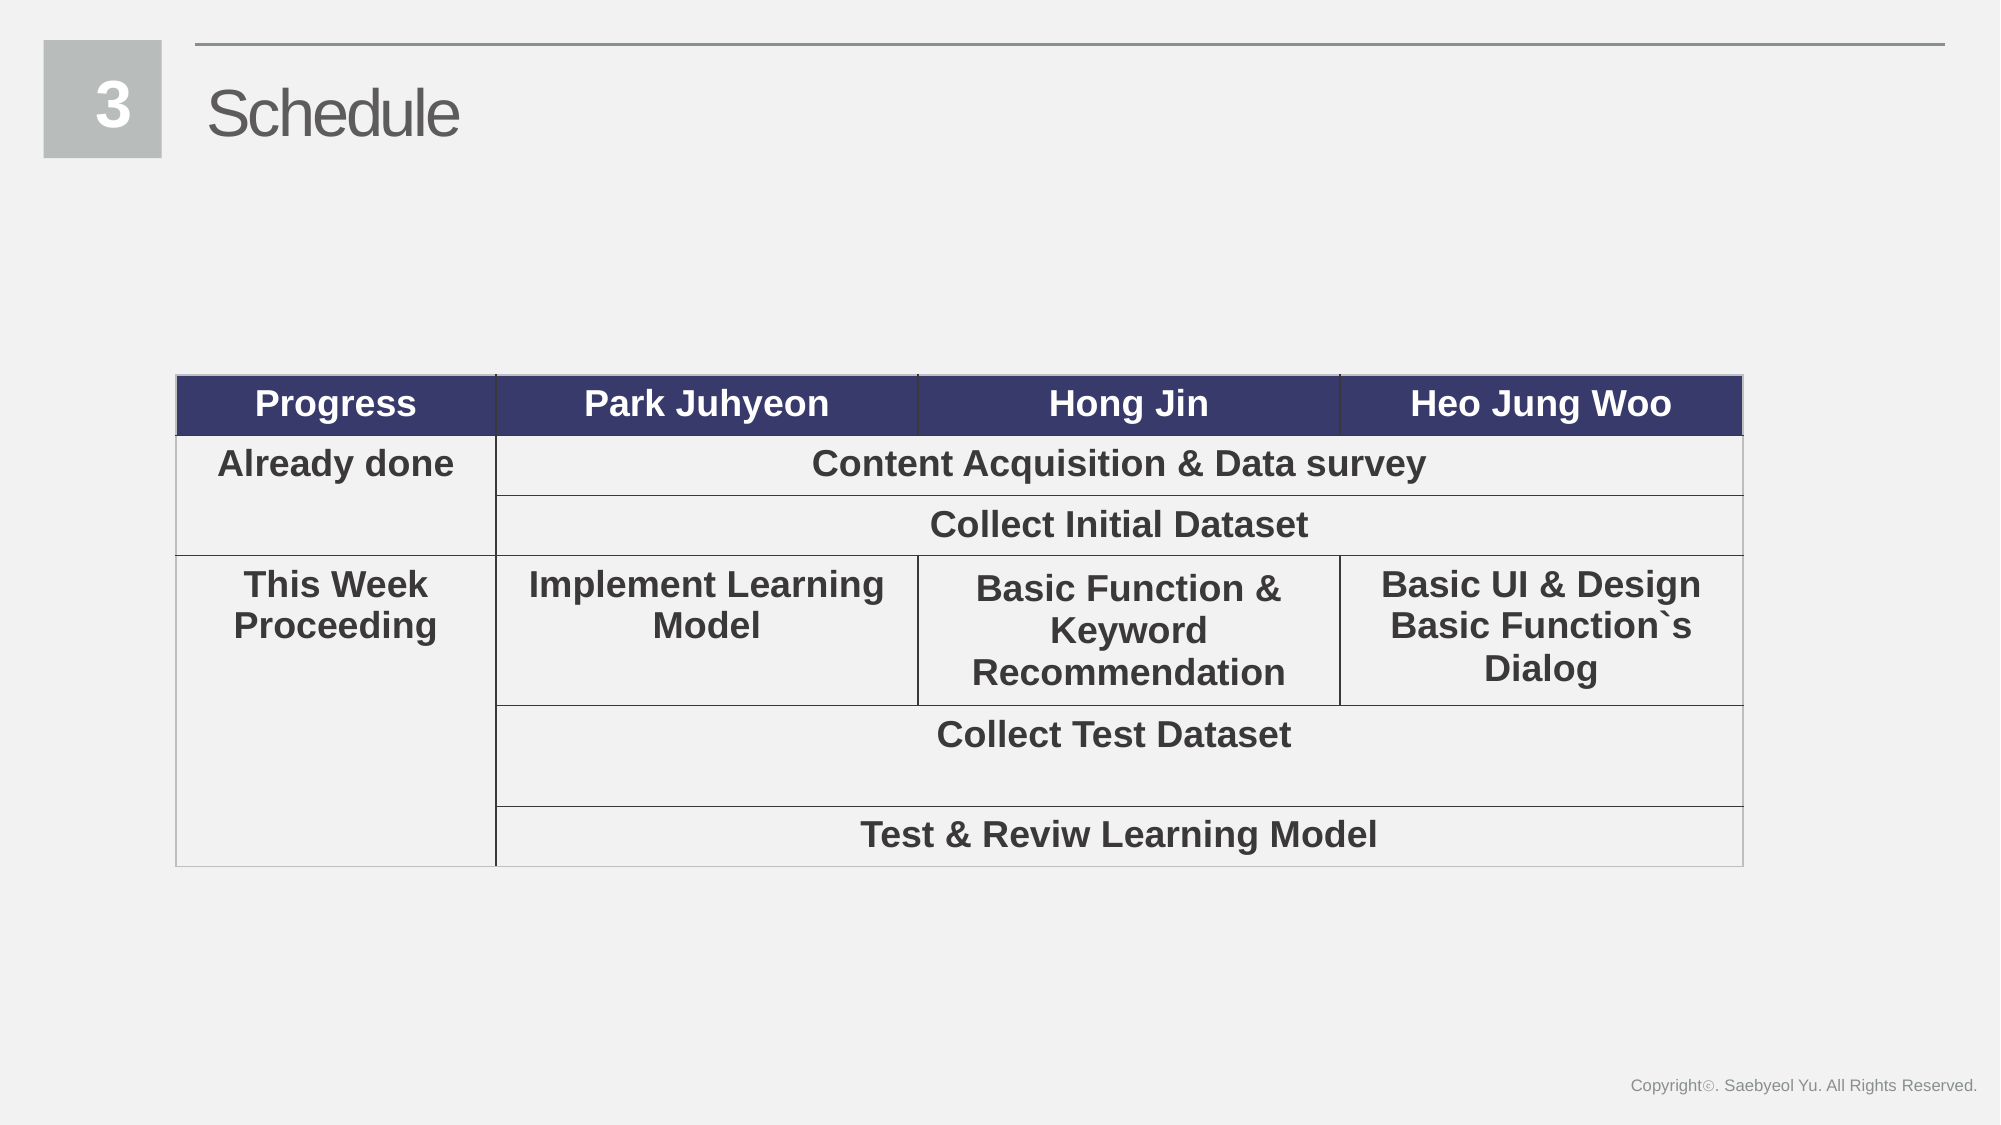

3
Schedule
| Progress | Park Juhyeon | Hong Jin | Heo Jung Woo |
| --- | --- | --- | --- |
| Already done | Content Acquisition & Data survey |  |  |
|  | Collect Initial Dataset |  |  |
| This Week Proceeding | Implement Learning Model | Basic Function & Keyword Recommendation | Basic UI & Design Basic Function`s Dialog |
|  | Collect Test Dataset |  |  |
|  | Test & Reviw Learning Model |  |  |